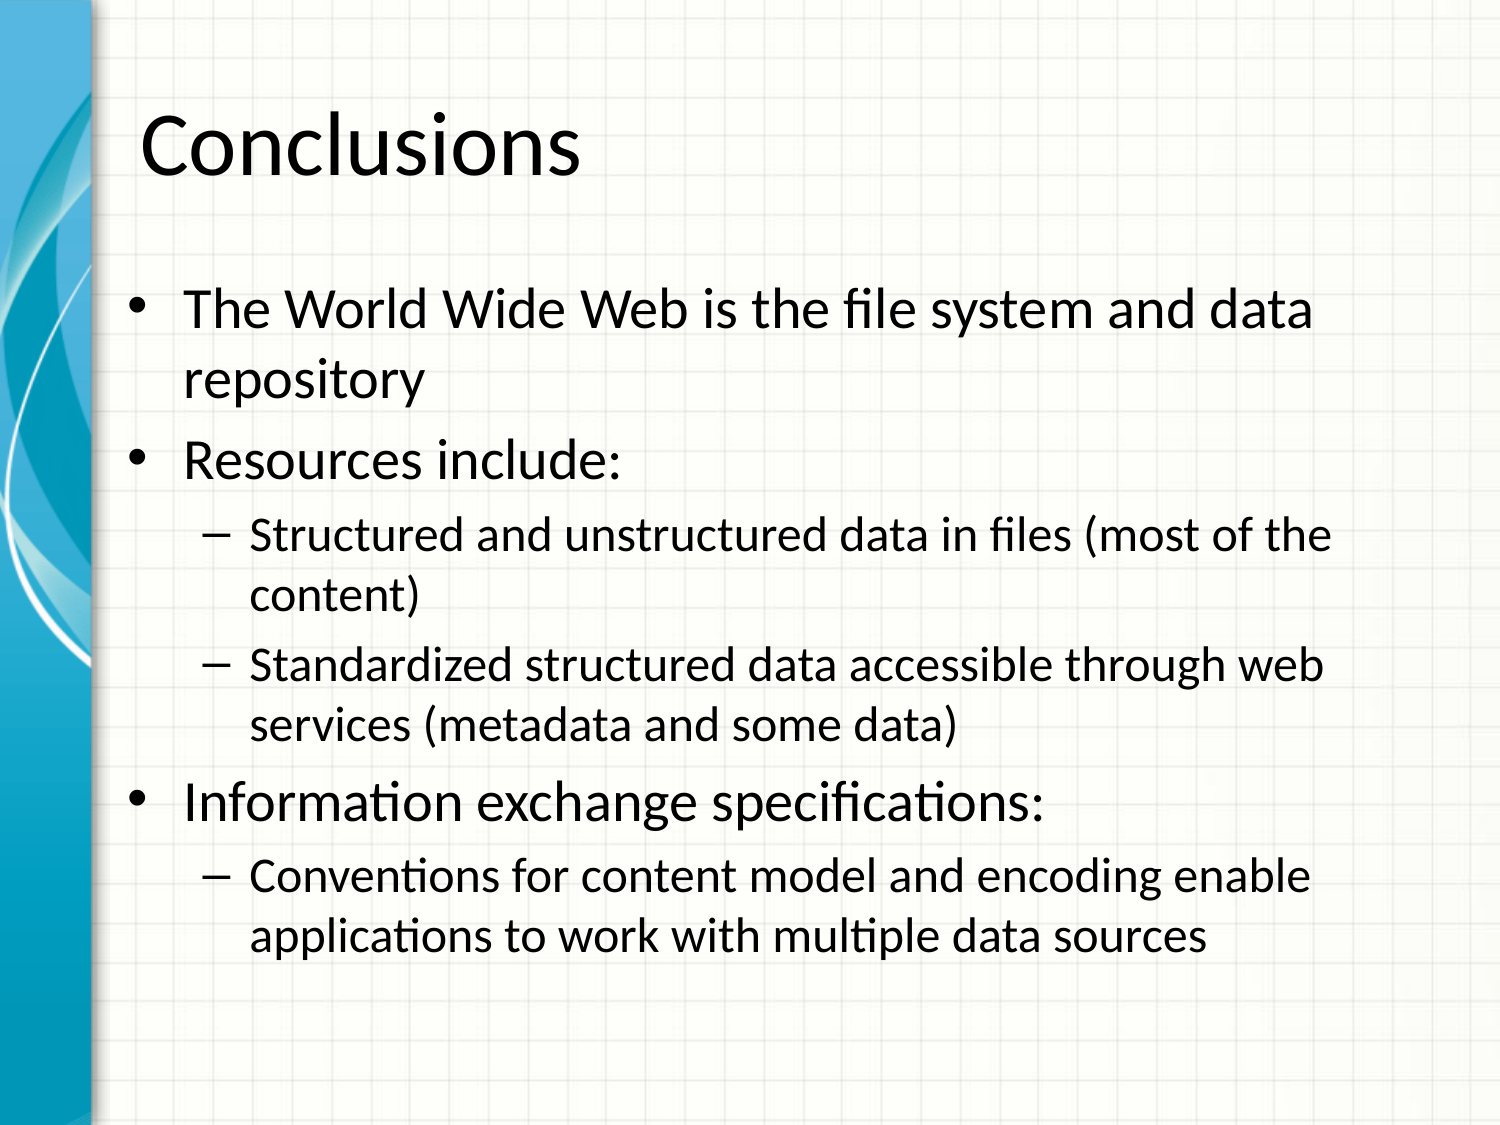

# Conclusions
The World Wide Web is the file system and data repository
Resources include:
Structured and unstructured data in files (most of the content)
Standardized structured data accessible through web services (metadata and some data)
Information exchange specifications:
Conventions for content model and encoding enable applications to work with multiple data sources